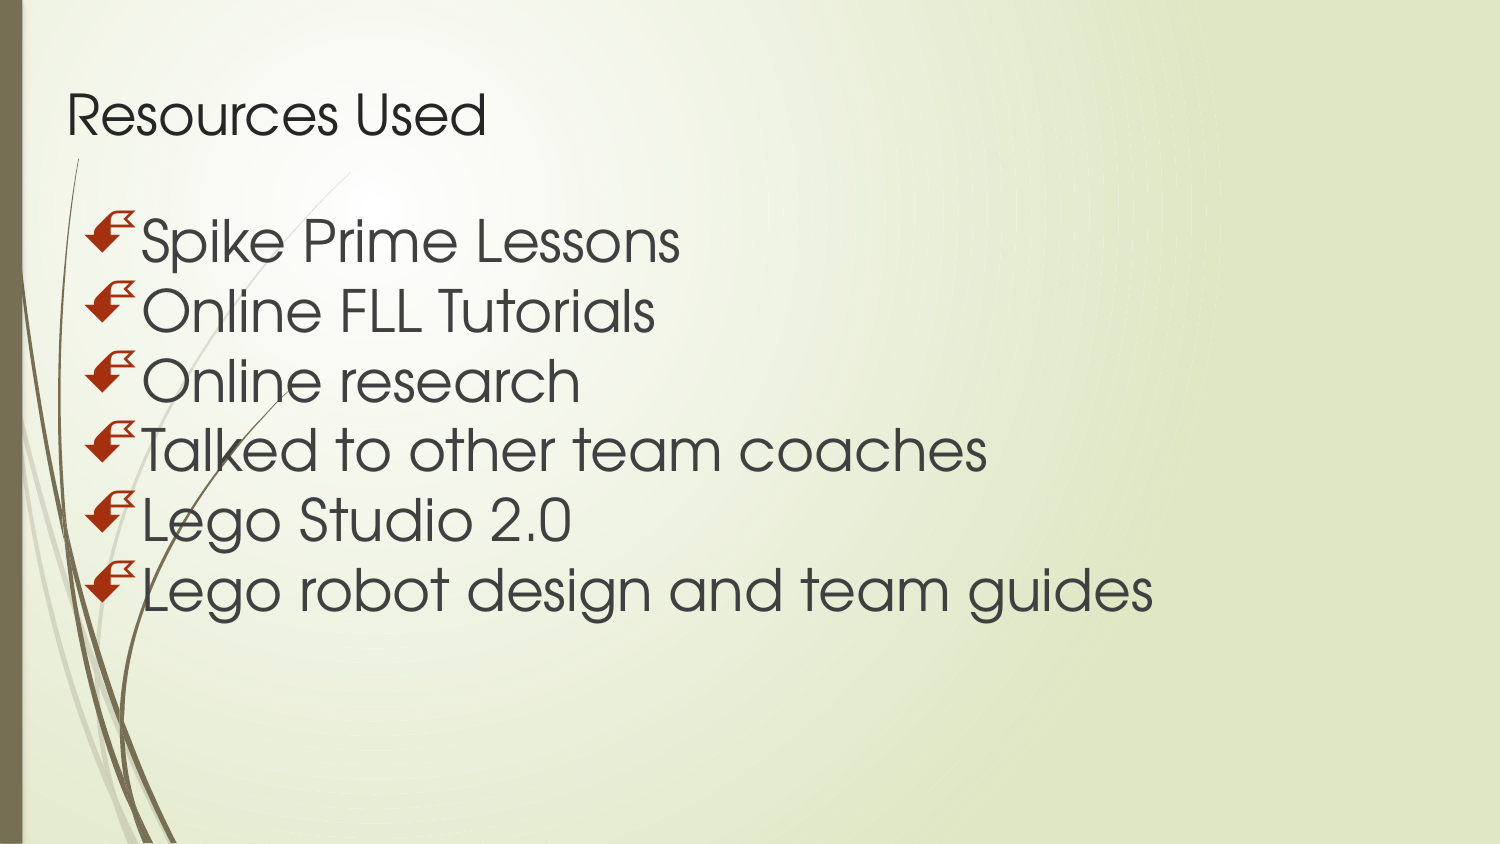

# Resources Used
Spike Prime Lessons
Online FLL Tutorials
Online research
Talked to other team coaches
Lego Studio 2.0
Lego robot design and team guides